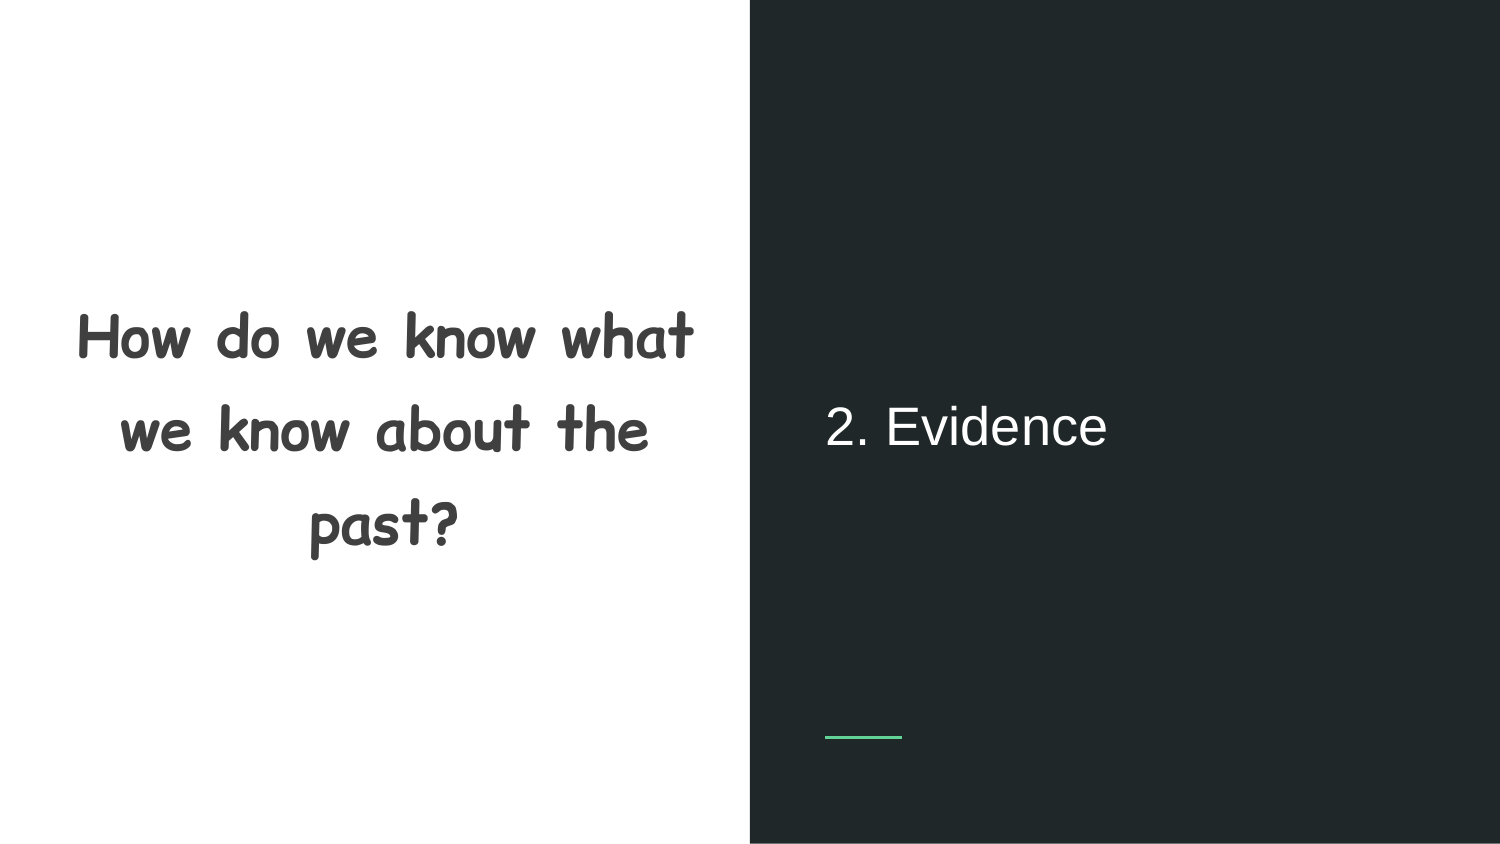

How do we know what we know about the past?
2. Evidence